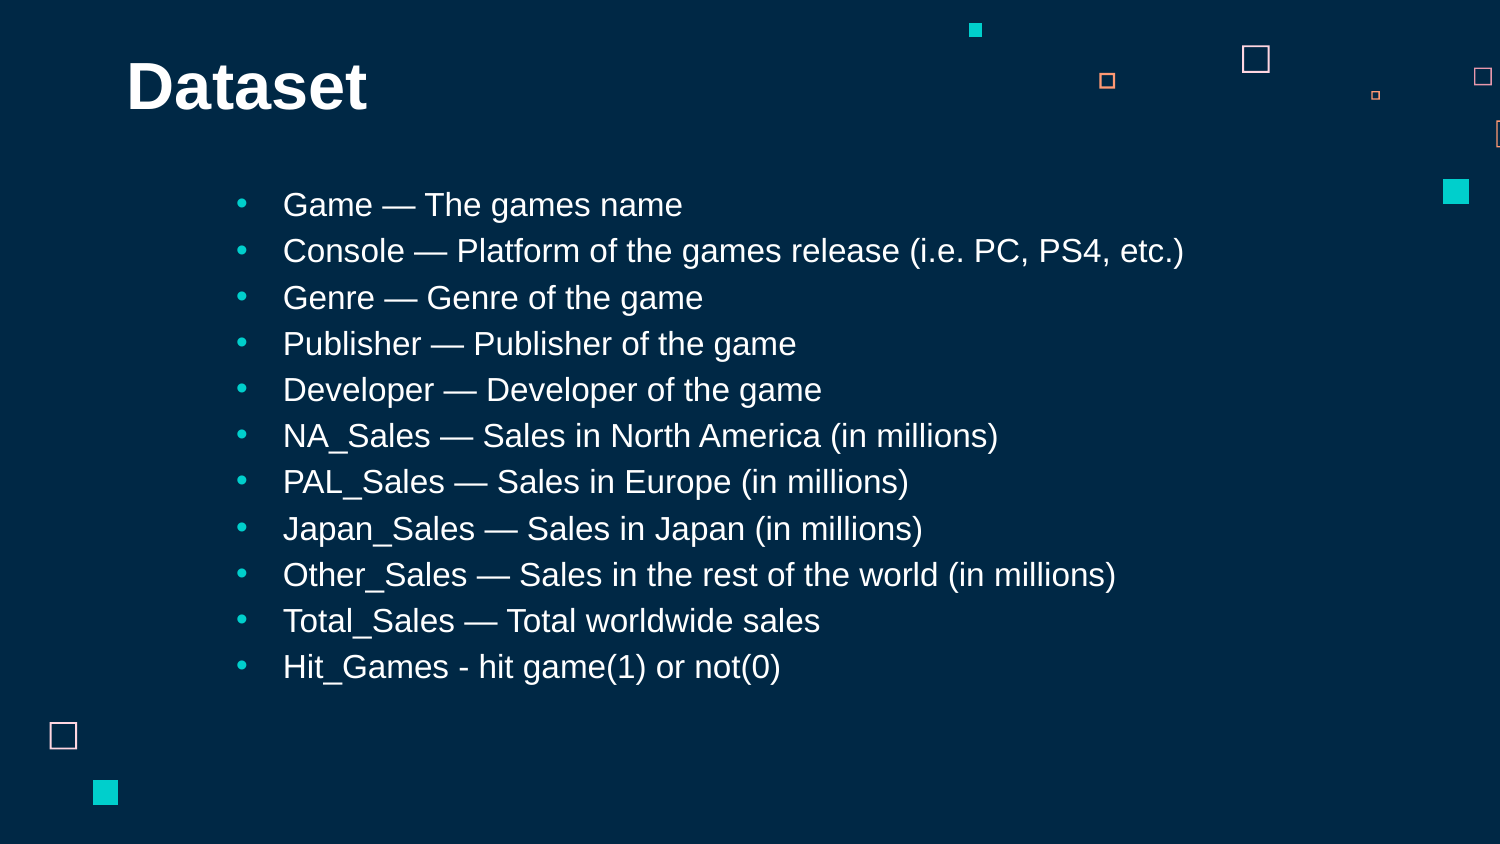

Dataset
Game — The games name
Console — Platform of the games release (i.e. PC, PS4, etc.)
Genre — Genre of the game
Publisher — Publisher of the game
Developer — Developer of the game
NA_Sales — Sales in North America (in millions)
PAL_Sales — Sales in Europe (in millions)
Japan_Sales — Sales in Japan (in millions)
Other_Sales — Sales in the rest of the world (in millions)
Total_Sales — Total worldwide sales
Hit_Games - hit game(1) or not(0)